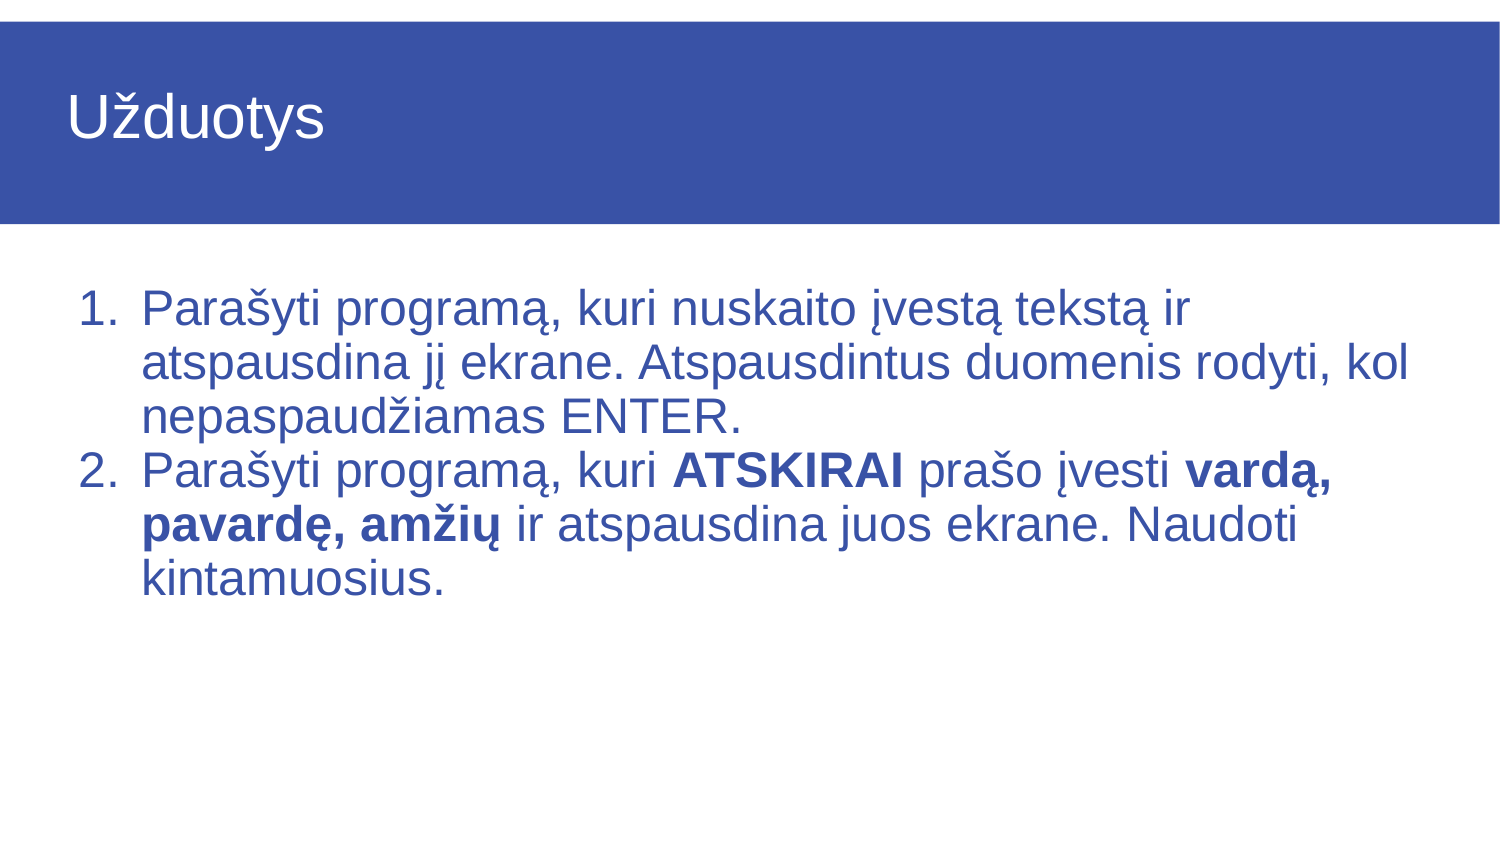

# Užduotys
Parašyti programą, kuri nuskaito įvestą tekstą ir atspausdina jį ekrane. Atspausdintus duomenis rodyti, kol nepaspaudžiamas ENTER.
Parašyti programą, kuri ATSKIRAI prašo įvesti vardą, pavardę, amžių ir atspausdina juos ekrane. Naudoti kintamuosius.